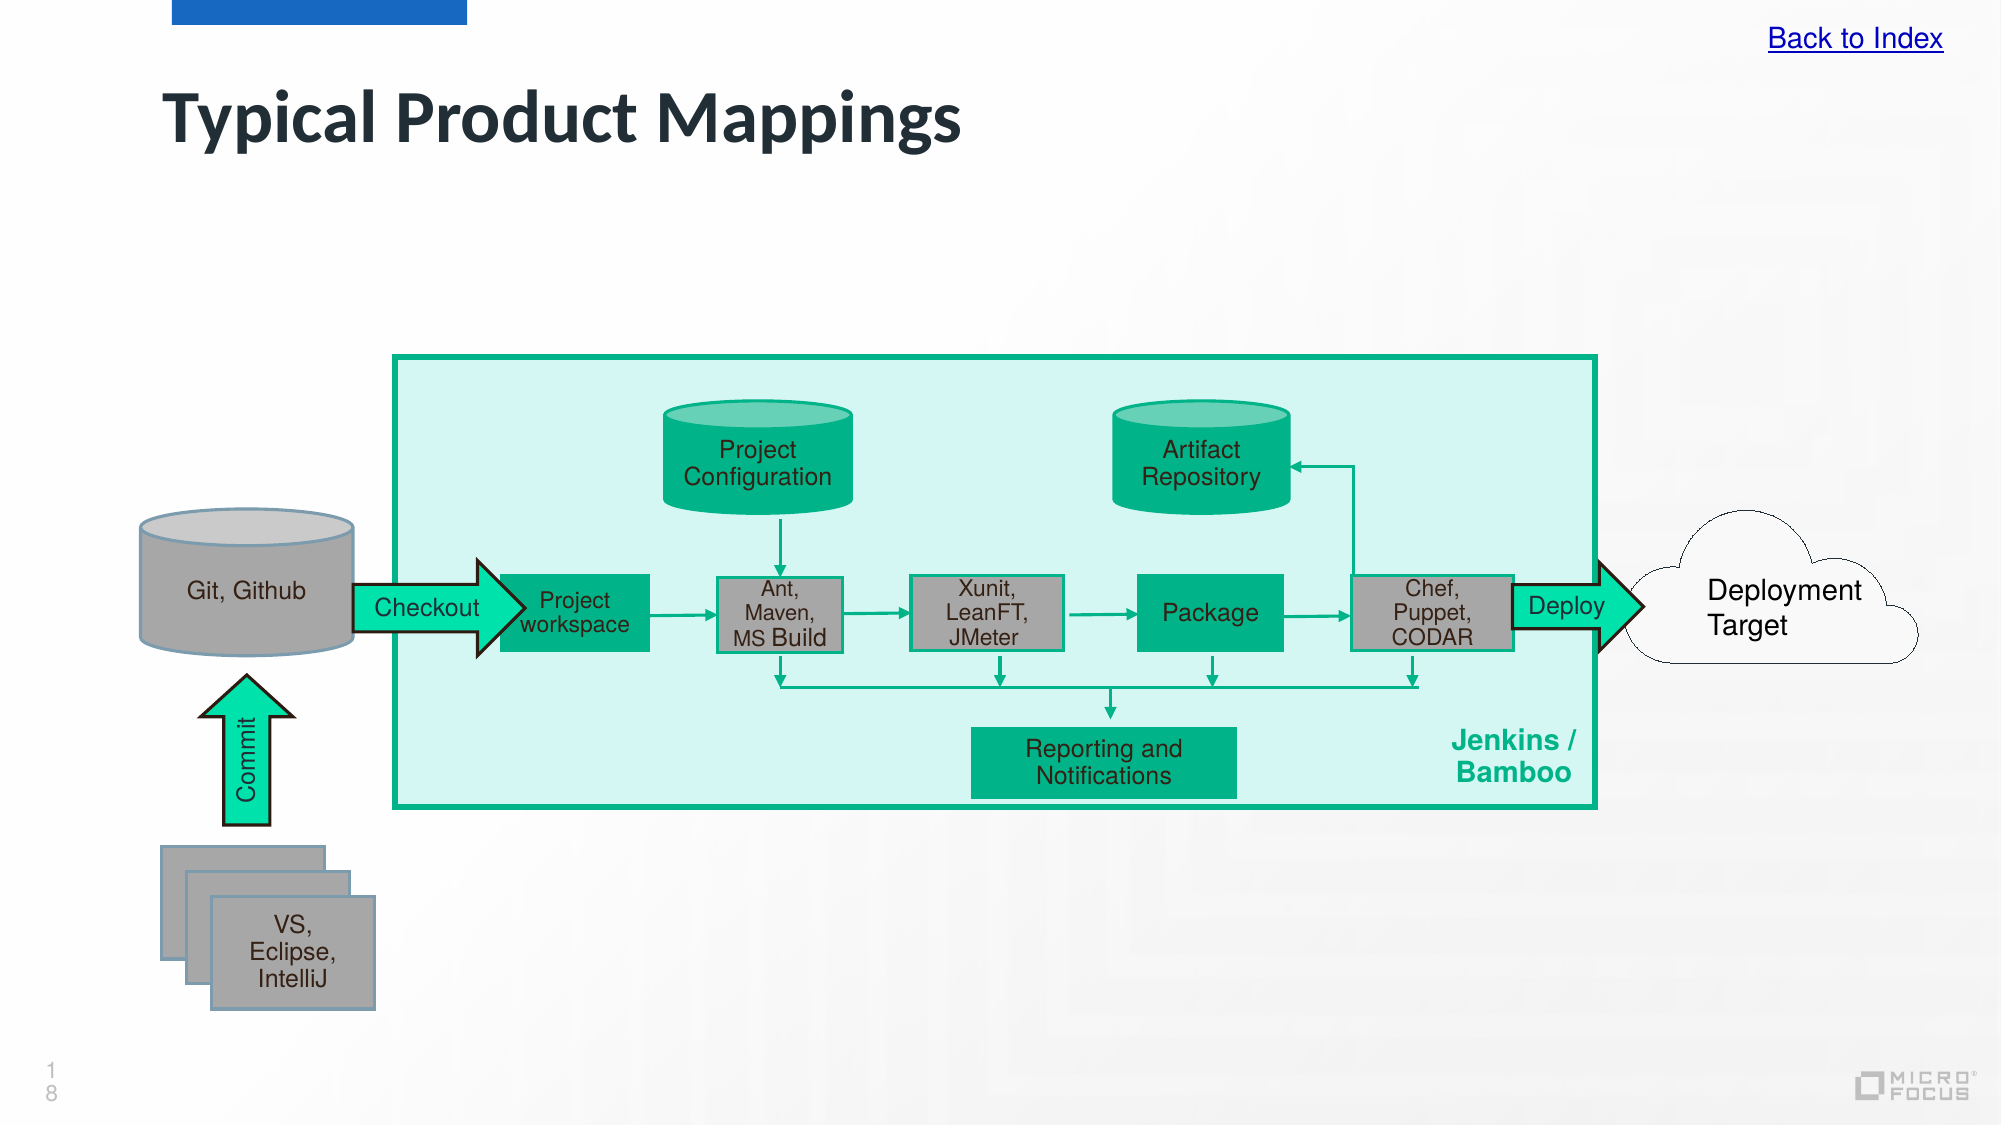

Back to Index
# Typical Product Mappings

Project Configuration
Artifact Repository
Project workspace
Xunit, LeanFT, JMeter
Package
Chef, Puppet, CODAR
Ant, Maven, MS Build
Reporting and Notifications
Deployment Target
Git, Github
Checkout
Deploy
Commit
Jenkins / Bamboo

VS, Eclipse, IntelliJ
18